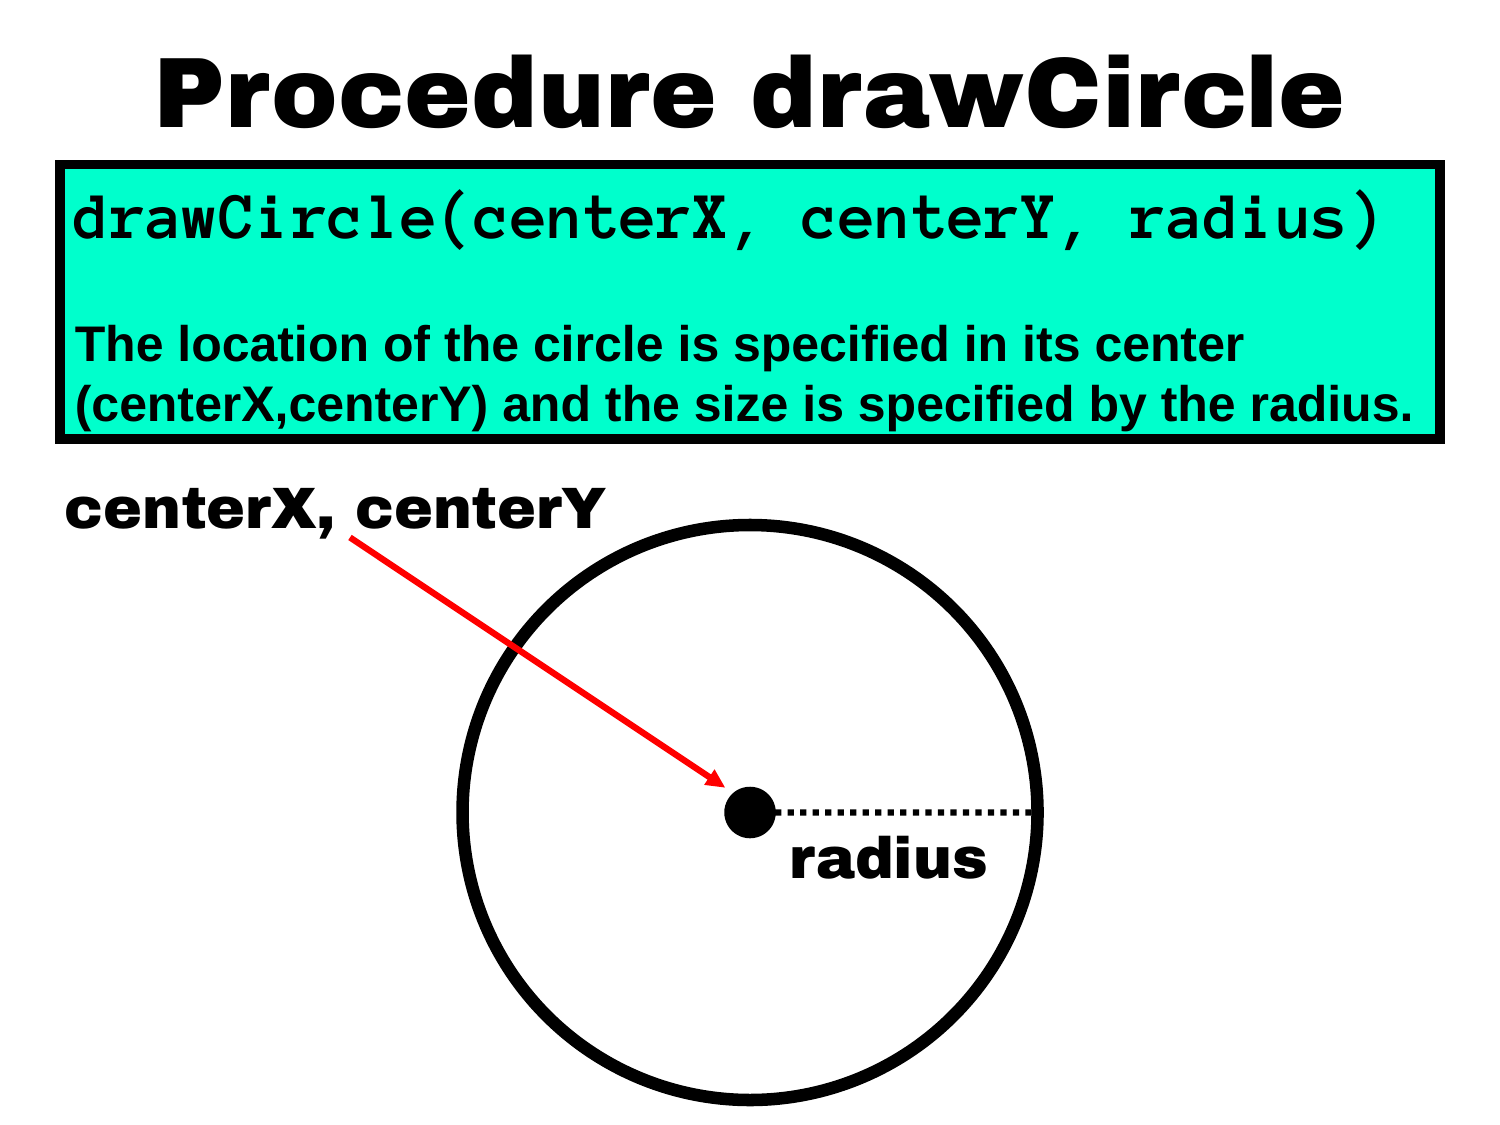

# Procedure drawCircle
drawCircle(centerX, centerY, radius)

The location of the circle is specified in its center (centerX,centerY) and the size is specified by the radius.
centerX, centerY

radius